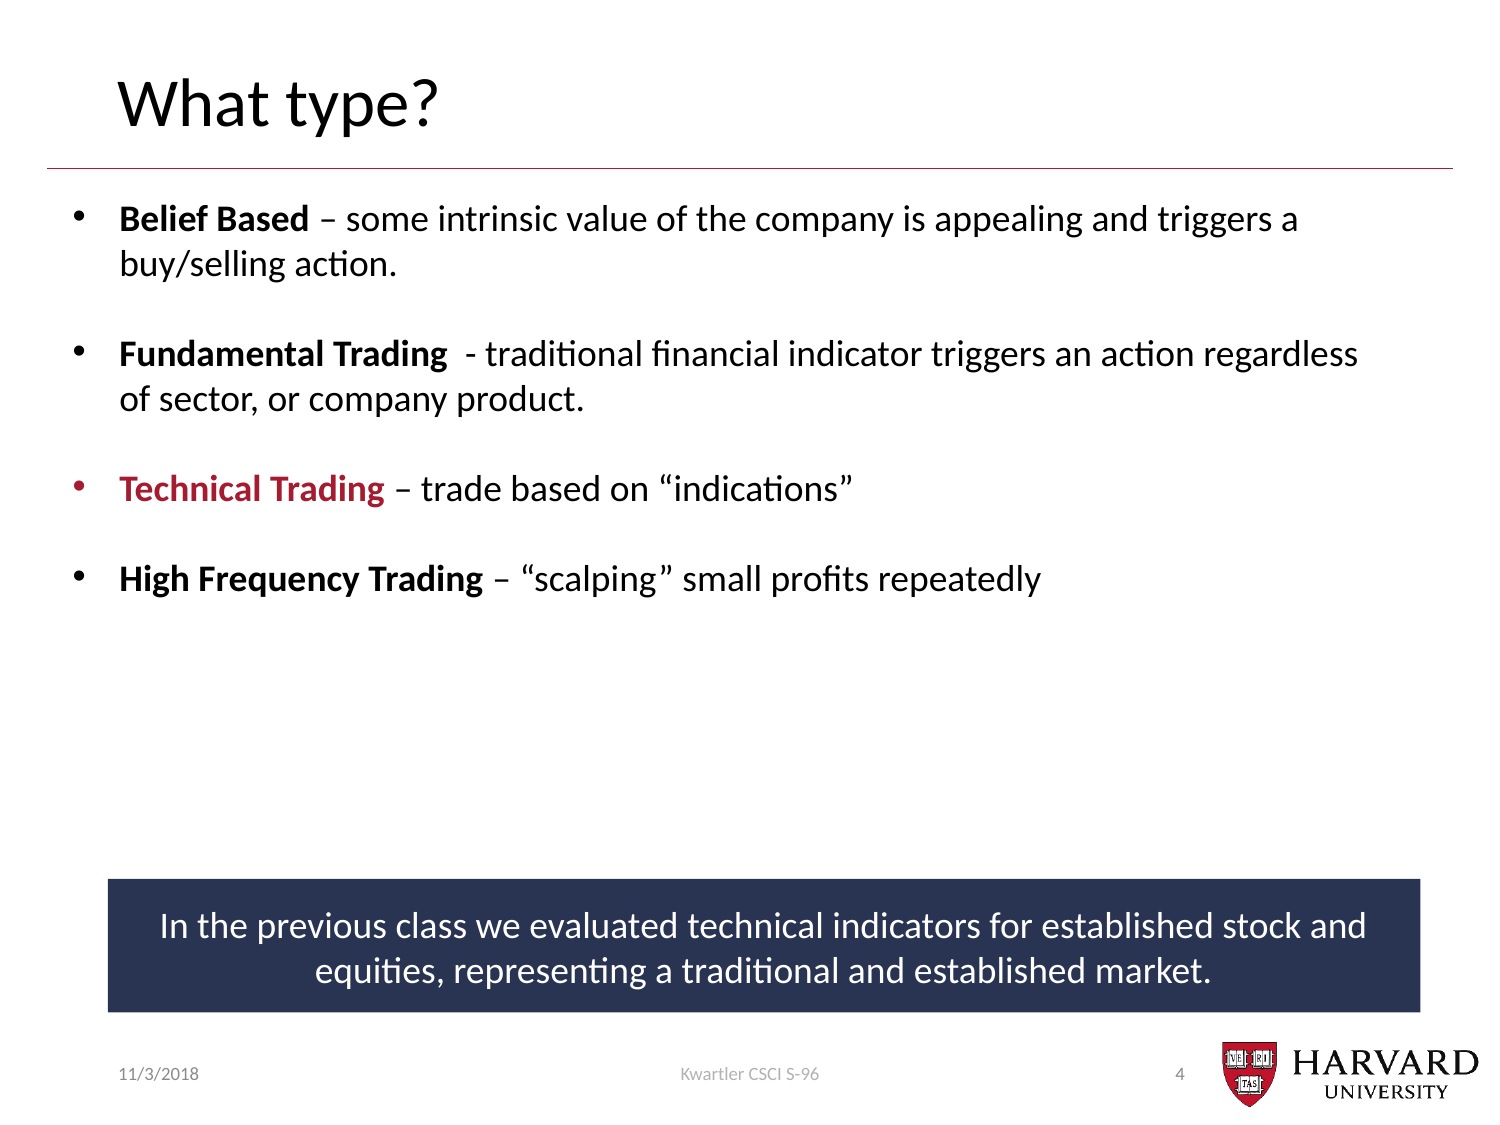

# What type?
Belief Based – some intrinsic value of the company is appealing and triggers a buy/selling action.

Fundamental Trading  - traditional financial indicator triggers an action regardless of sector, or company product.

Technical Trading – trade based on “indications”

High Frequency Trading – “scalping” small profits repeatedly
In the previous class we evaluated technical indicators for established stock and equities, representing a traditional and established market.
11/3/2018
Kwartler CSCI S-96
4